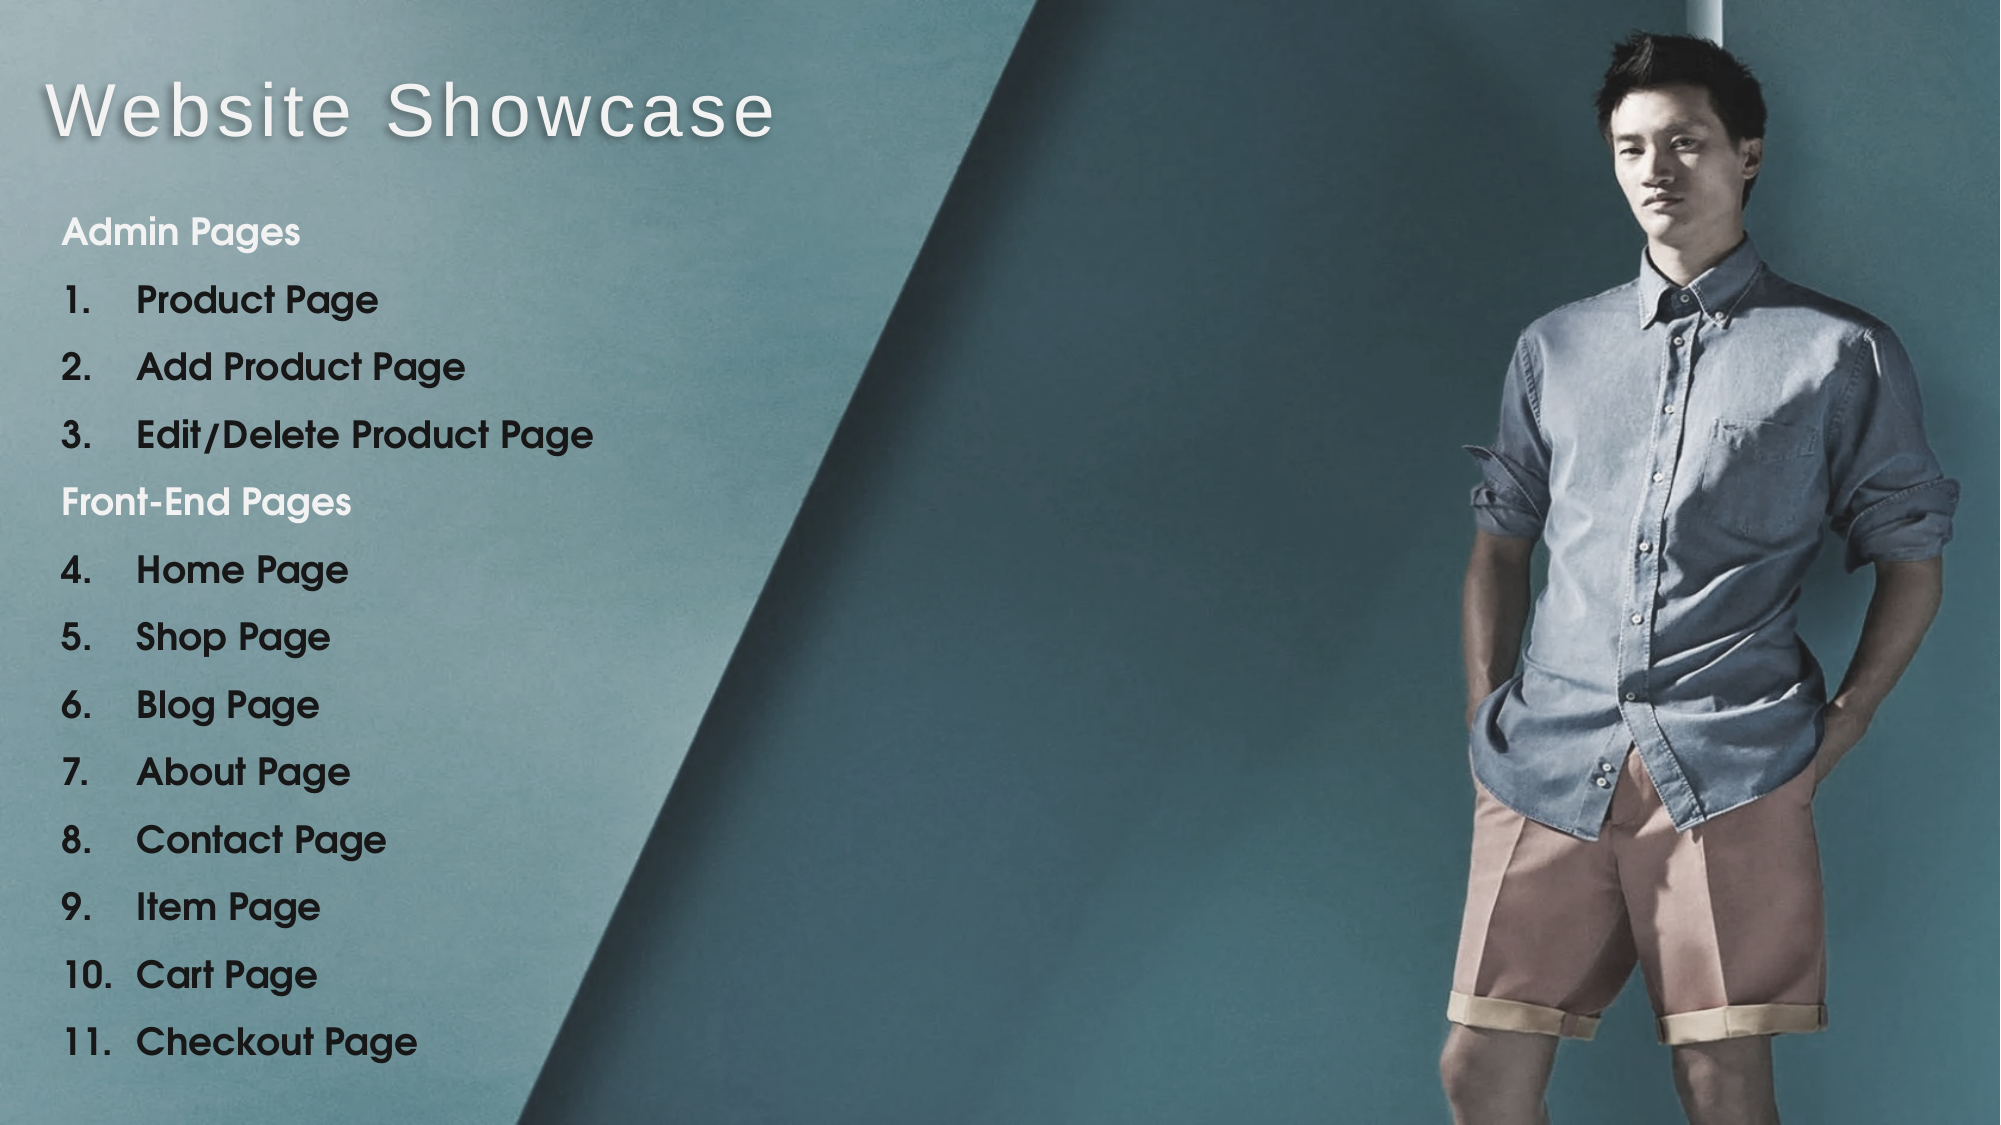

Website Showcase
Admin Pages
Product Page
Add Product Page
Edit/Delete Product Page
Front-End Pages
Home Page
Shop Page
Blog Page
About Page
Contact Page
Item Page
Cart Page
Checkout Page